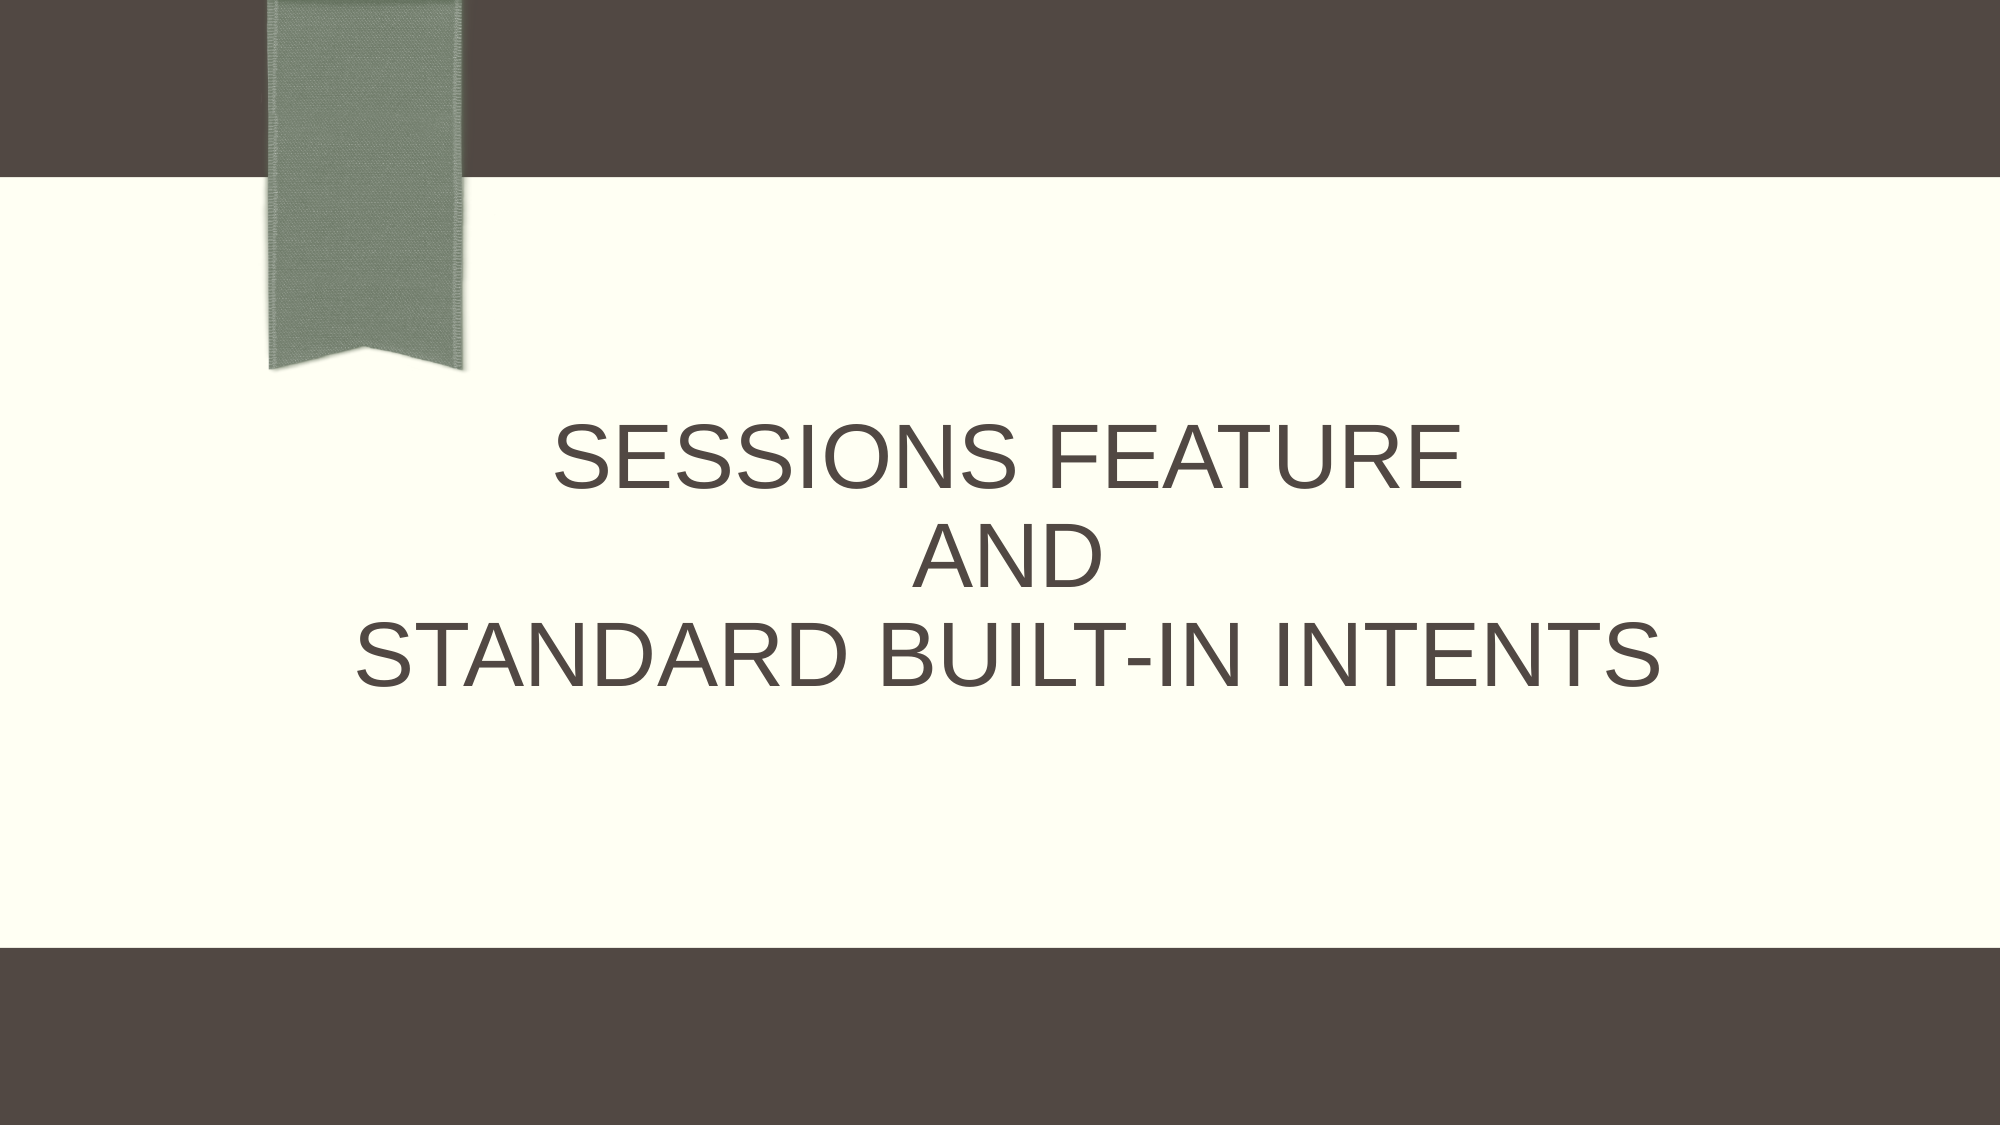

# SESSIONS FEATURE and STANDARD BUILT-IN INTENTS